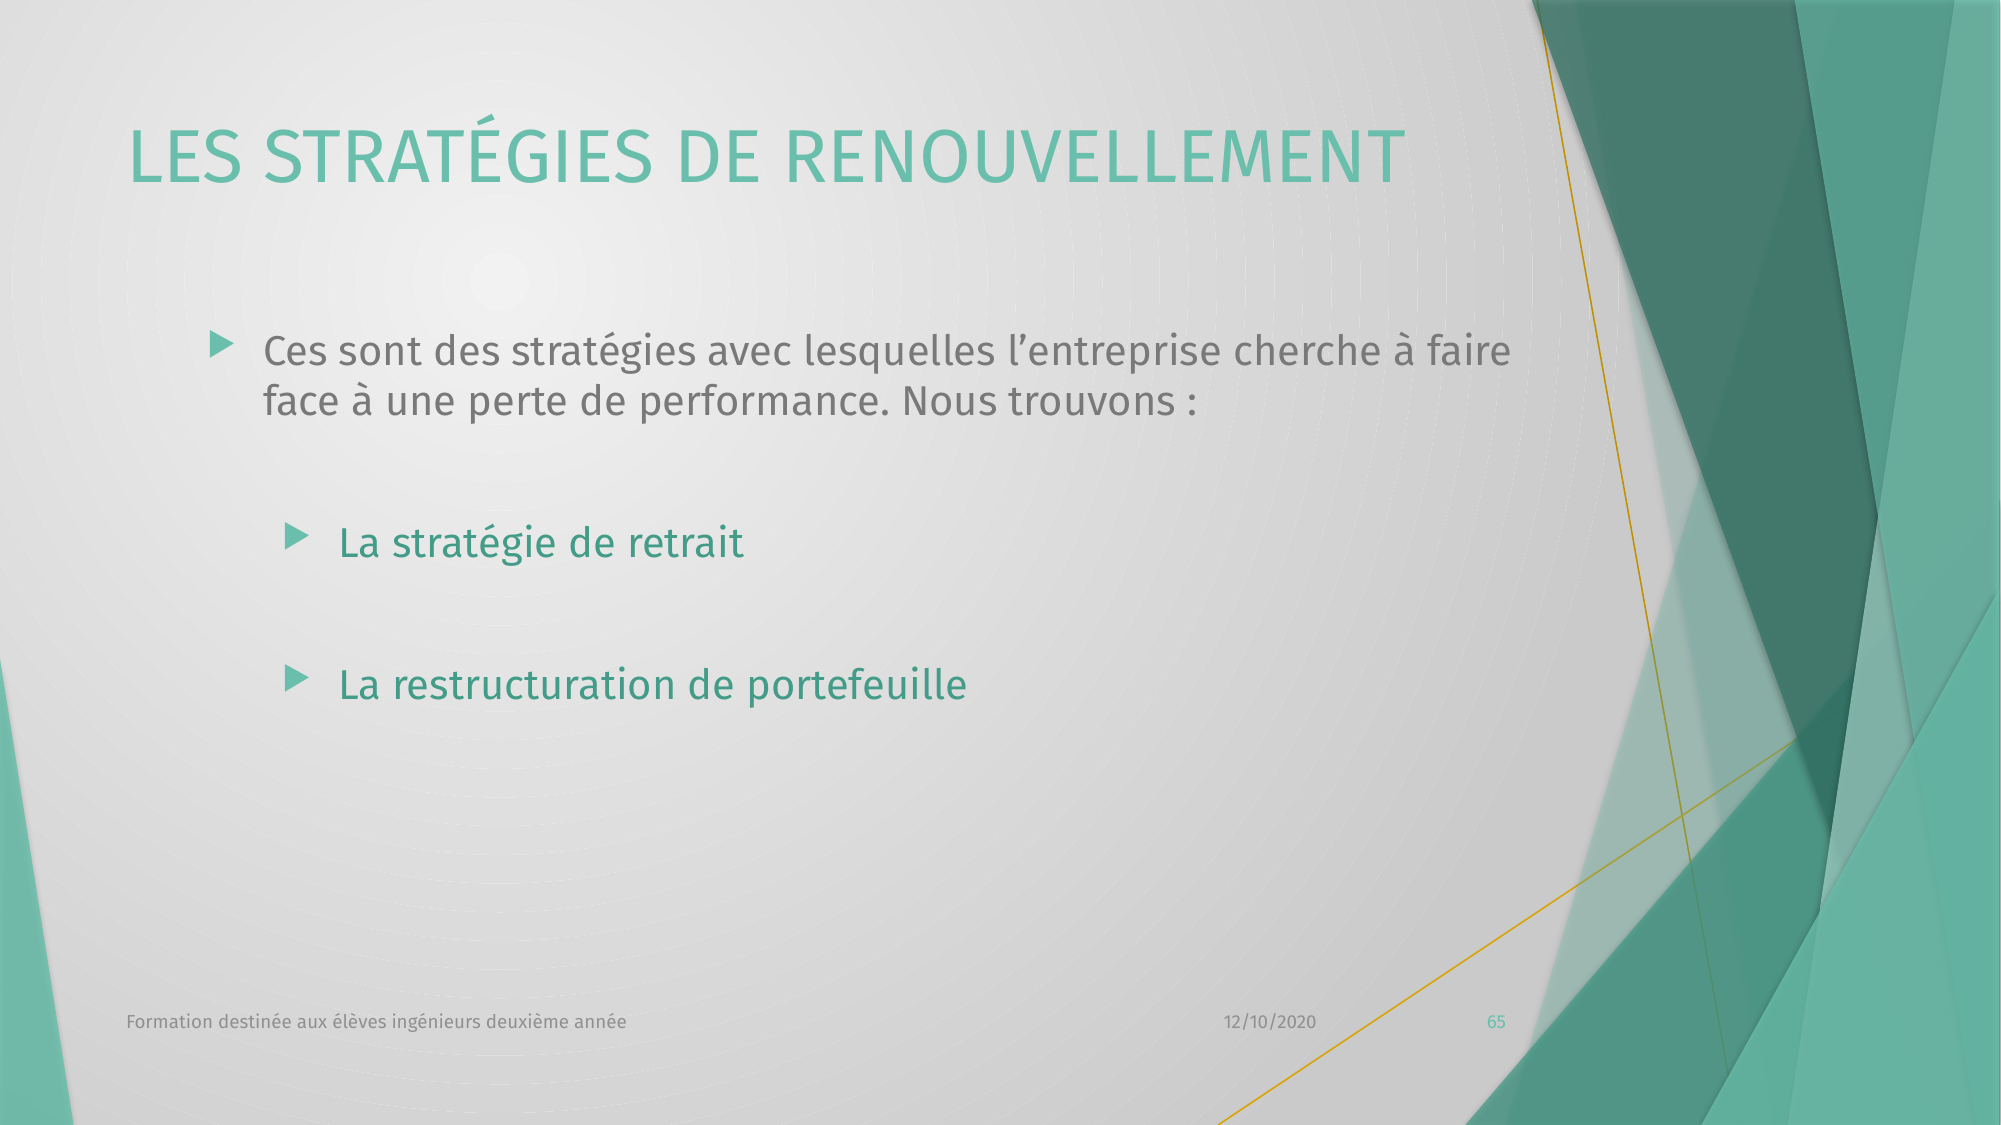

# Les Stratégies de renouvellement
Ces sont des stratégies avec lesquelles l’entreprise cherche à faire face à une perte de performance. Nous trouvons :

La stratégie de retrait

La restructuration de portefeuille

Formation destinée aux élèves ingénieurs deuxième année
12/10/2020
65